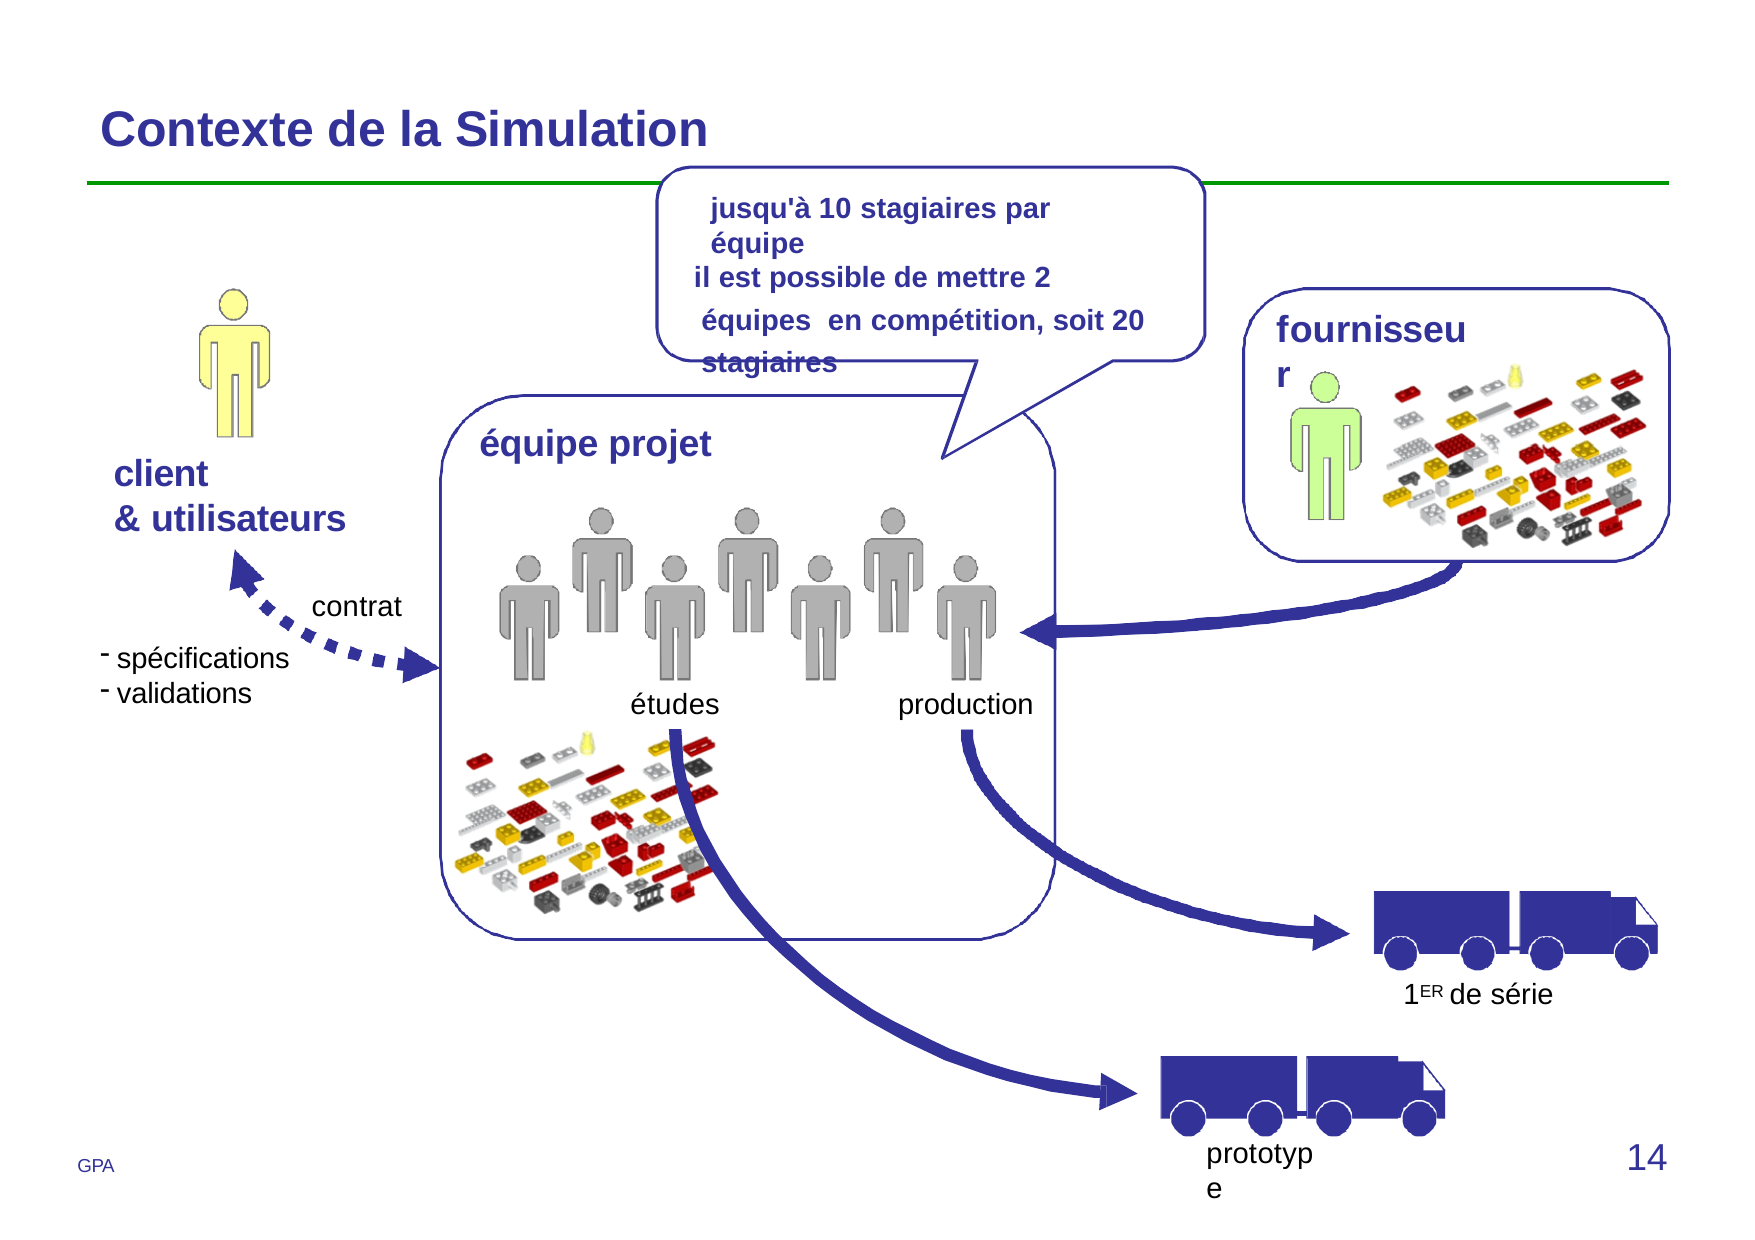

# Contexte de la Simulation

jusqu'à 10 stagiaires par équipe
il est possible de mettre 2 équipes  en compétition, soit 20 stagiaires

fournisseur

équipe projet
client
& utilisateurs
contrat
spécifications
validations
études
production

1ER de série

14
prototype
GPA